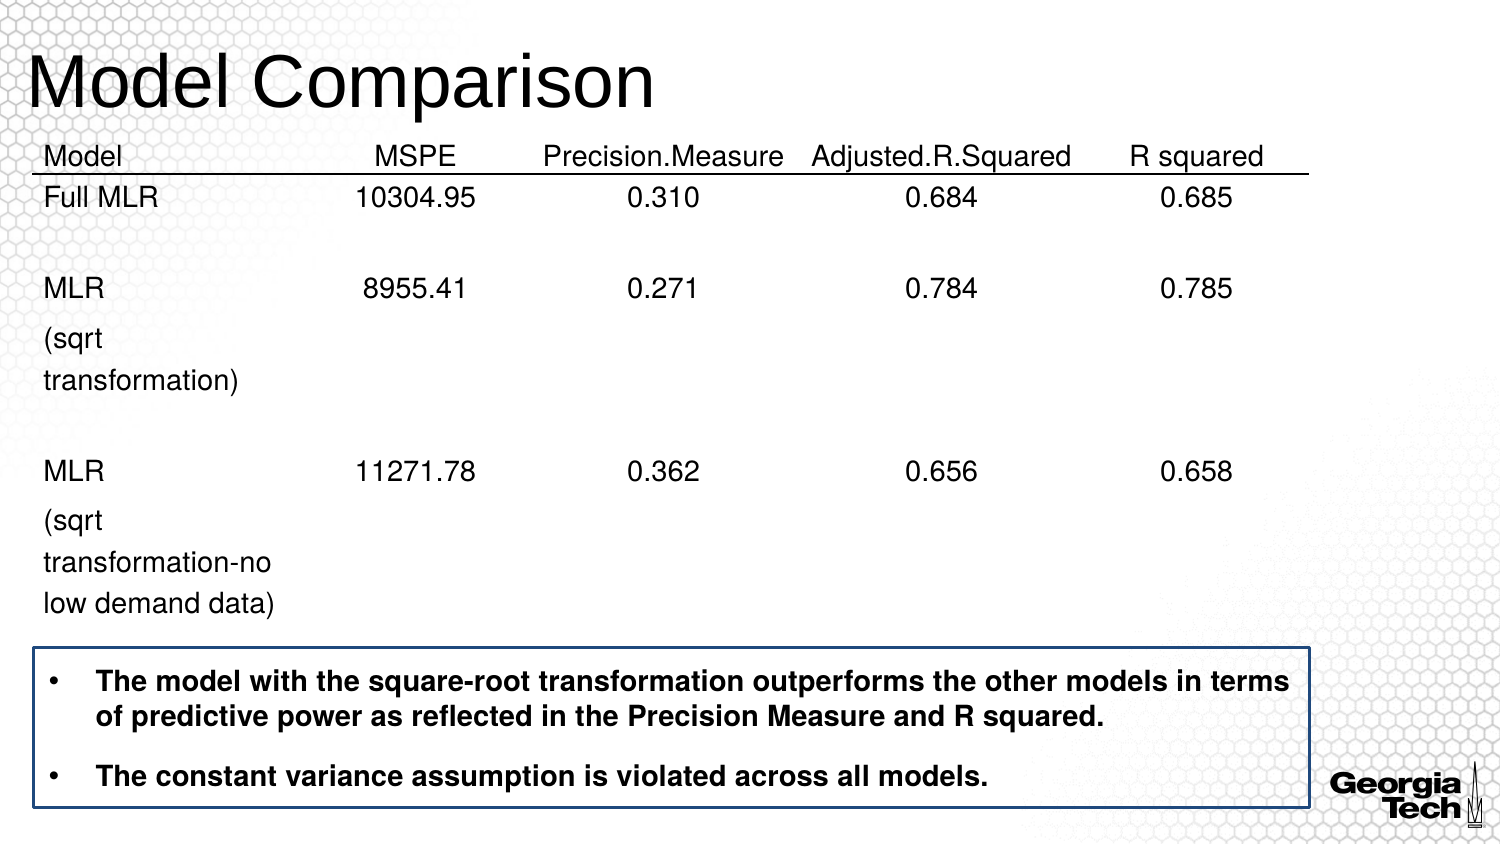

# Model Comparison
| Model | MSPE | Precision.Measure | Adjusted.R.Squared | R squared |
| --- | --- | --- | --- | --- |
| Full MLR | 10304.95 | 0.310 | 0.684 | 0.685 |
| MLR (sqrt transformation) | 8955.41 | 0.271 | 0.784 | 0.785 |
| MLR (sqrt transformation-no low demand data) | 11271.78 | 0.362 | 0.656 | 0.658 |
The model with the square-root transformation outperforms the other models in terms of predictive power as reflected in the Precision Measure and R squared.
The constant variance assumption is violated across all models.